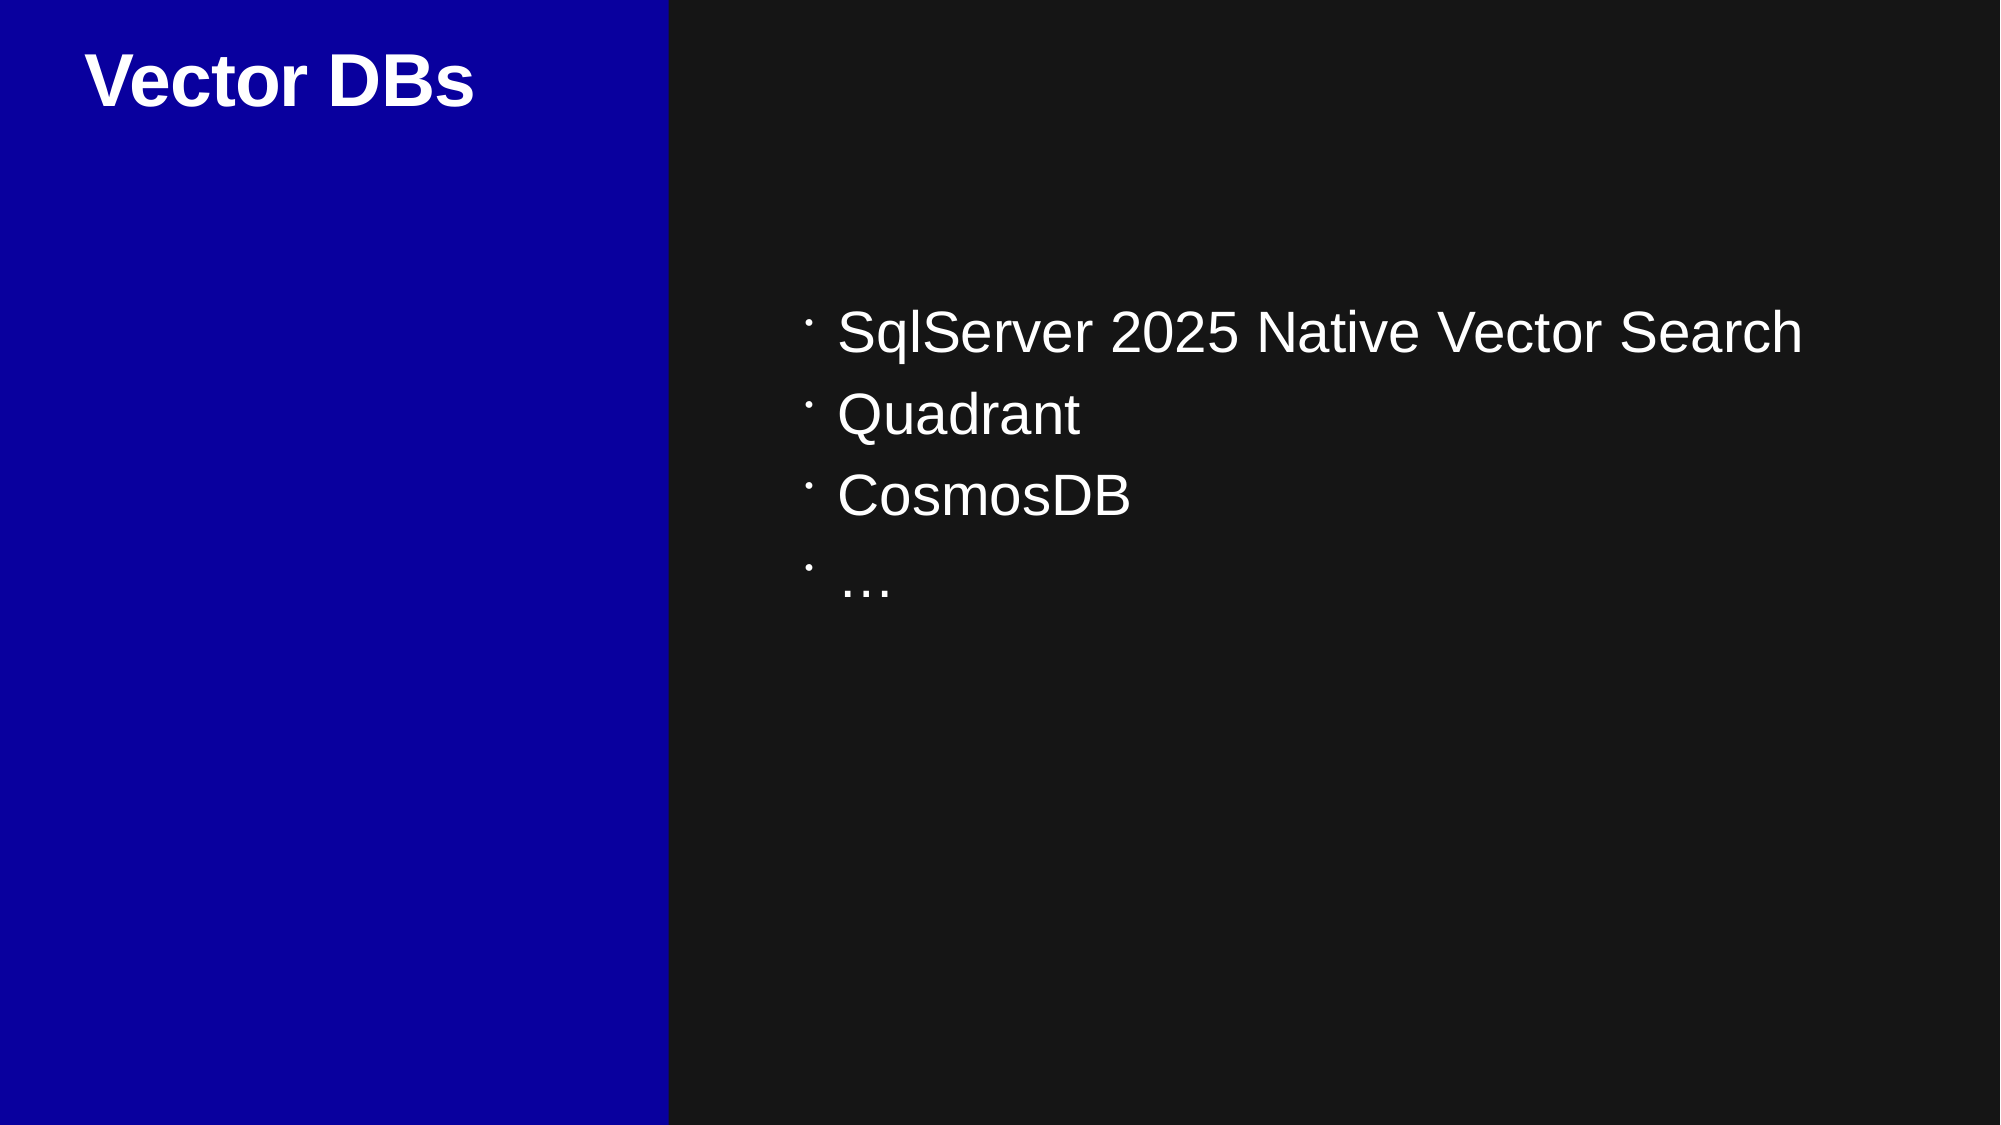

# Vector DBs
SqlServer 2025 Native Vector Search
Quadrant
CosmosDB
…